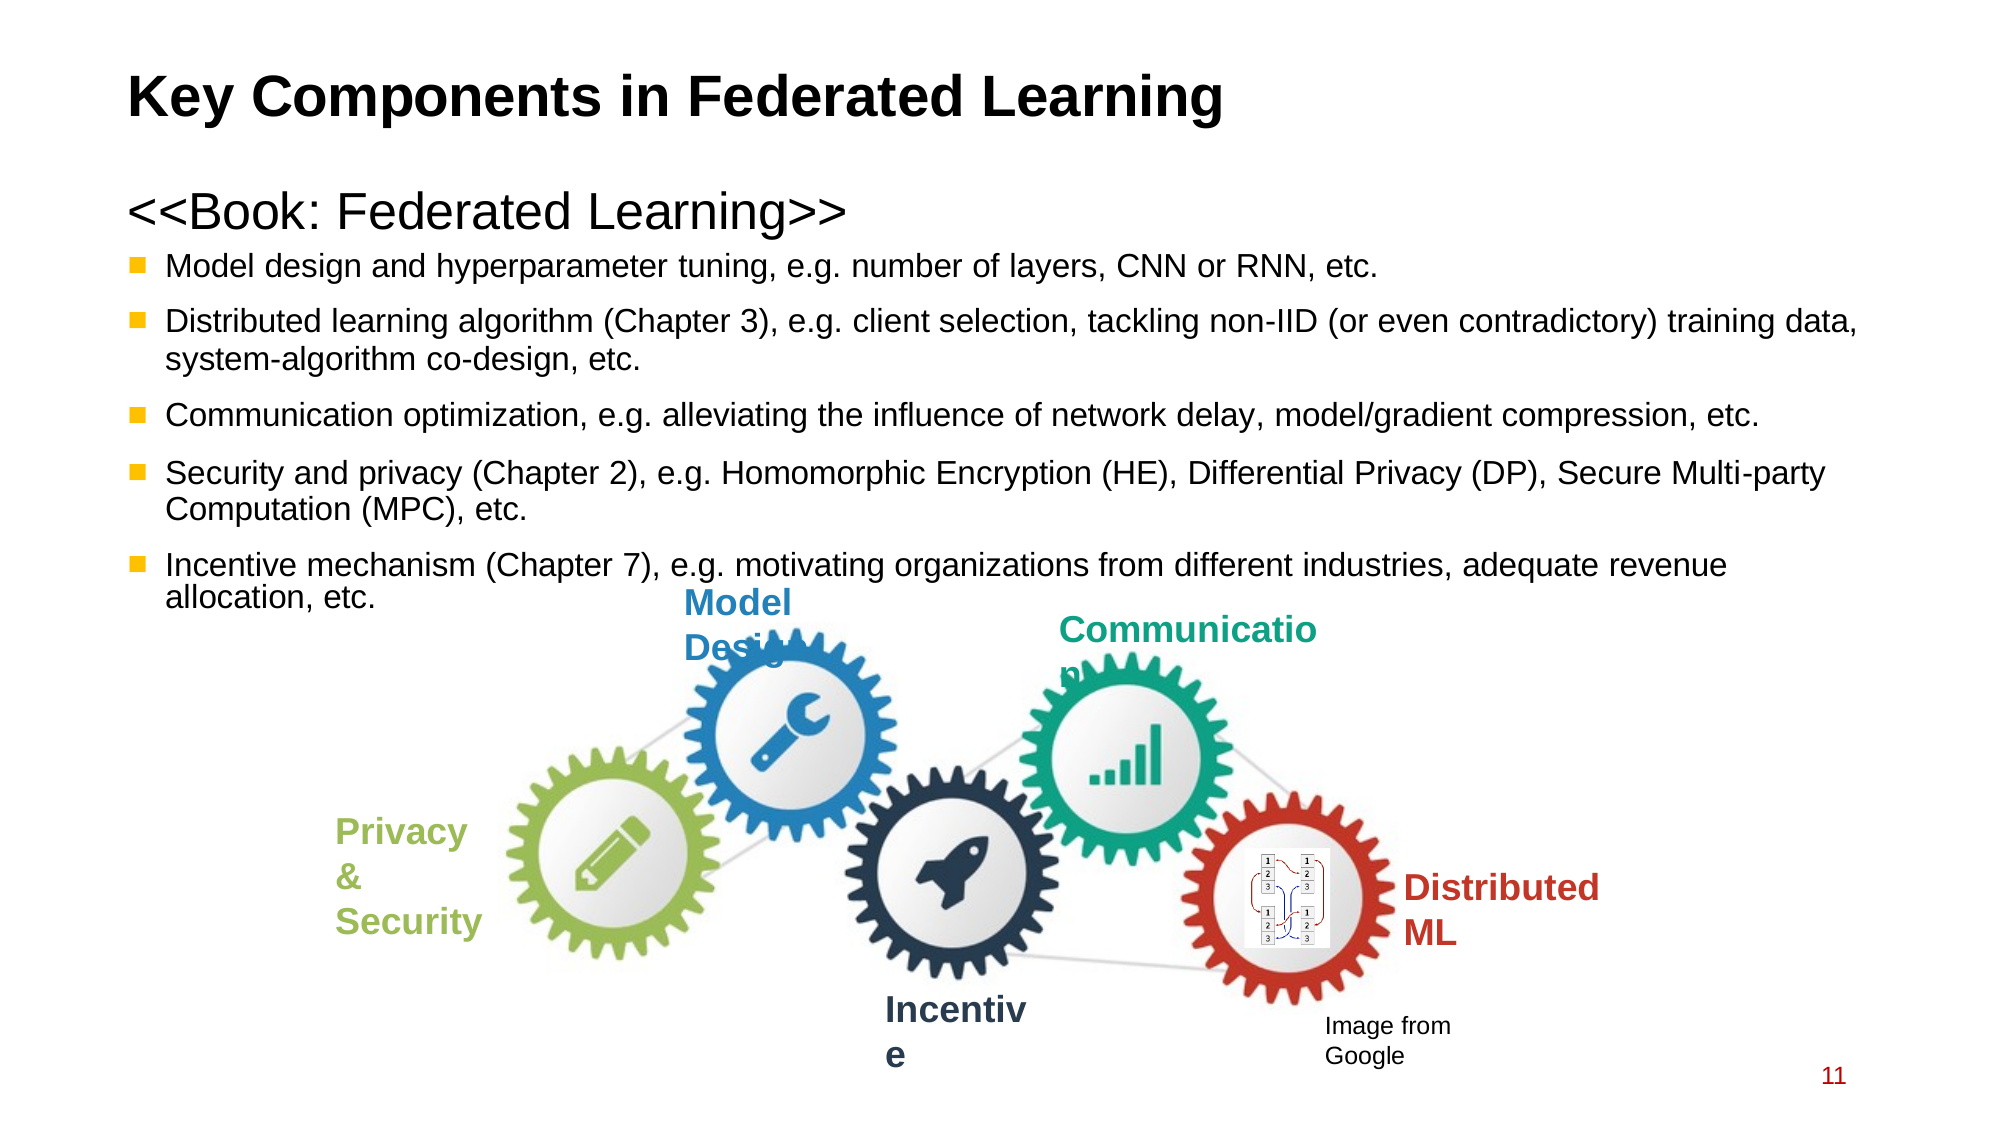

# Key Components in Federated Learning
<<Book: Federated Learning>>
Model design and hyperparameter tuning, e.g. number of layers, CNN or RNN, etc.
Distributed learning algorithm (Chapter 3), e.g. client selection, tackling non-IID (or even contradictory) training data,
system-algorithm co-design, etc.
Communication optimization, e.g. alleviating the influence of network delay, model/gradient compression, etc.
Security and privacy (Chapter 2), e.g. Homomorphic Encryption (HE), Differential Privacy (DP), Secure Multi-party Computation (MPC), etc.
Incentive mechanism (Chapter 7), e.g. motivating organizations from different industries, adequate revenue
allocation, etc.
Model Design
Communication

Privacy & Security

Distributed ML
Incentive
Image from Google
11